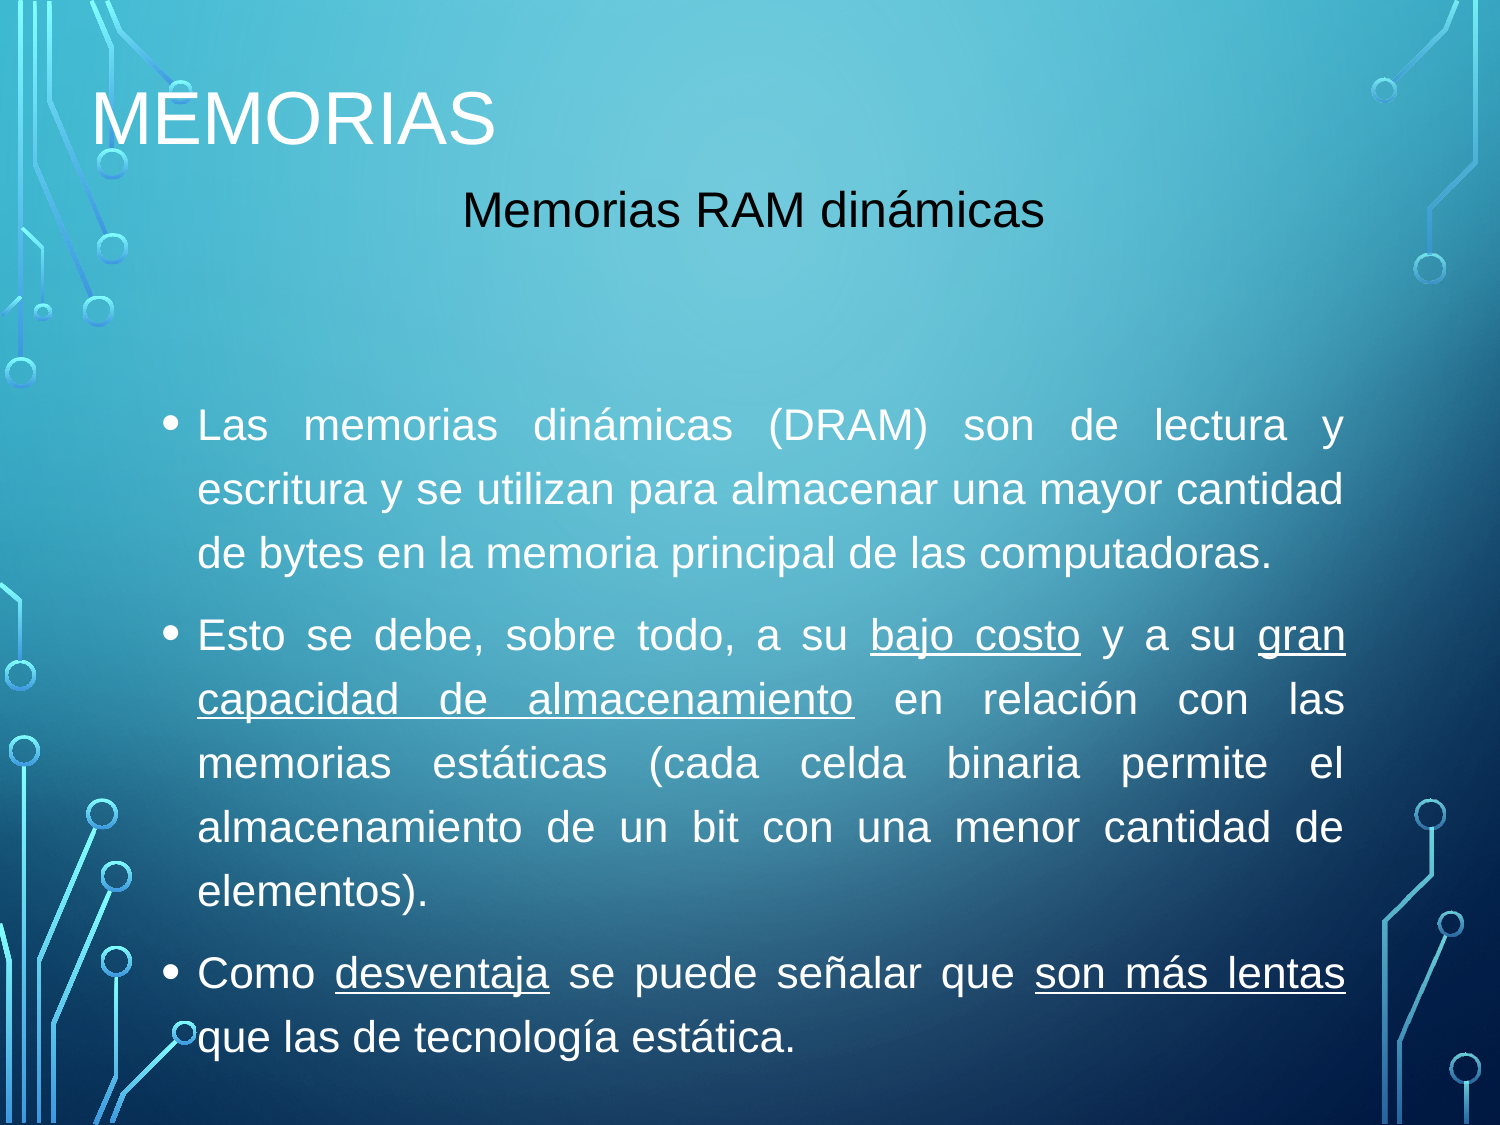

# Memorias
Memorias RAM dinámicas
Las memorias dinámicas (DRAM) son de lectura y escritura y se utilizan para almacenar una mayor cantidad de bytes en la memoria principal de las computadoras.
Esto se debe, sobre todo, a su bajo costo y a su gran capacidad de almacenamiento en relación con las memorias estáticas (cada celda binaria permite el almacenamiento de un bit con una menor cantidad de elementos).
Como desventaja se puede señalar que son más lentas que las de tecnología estática.